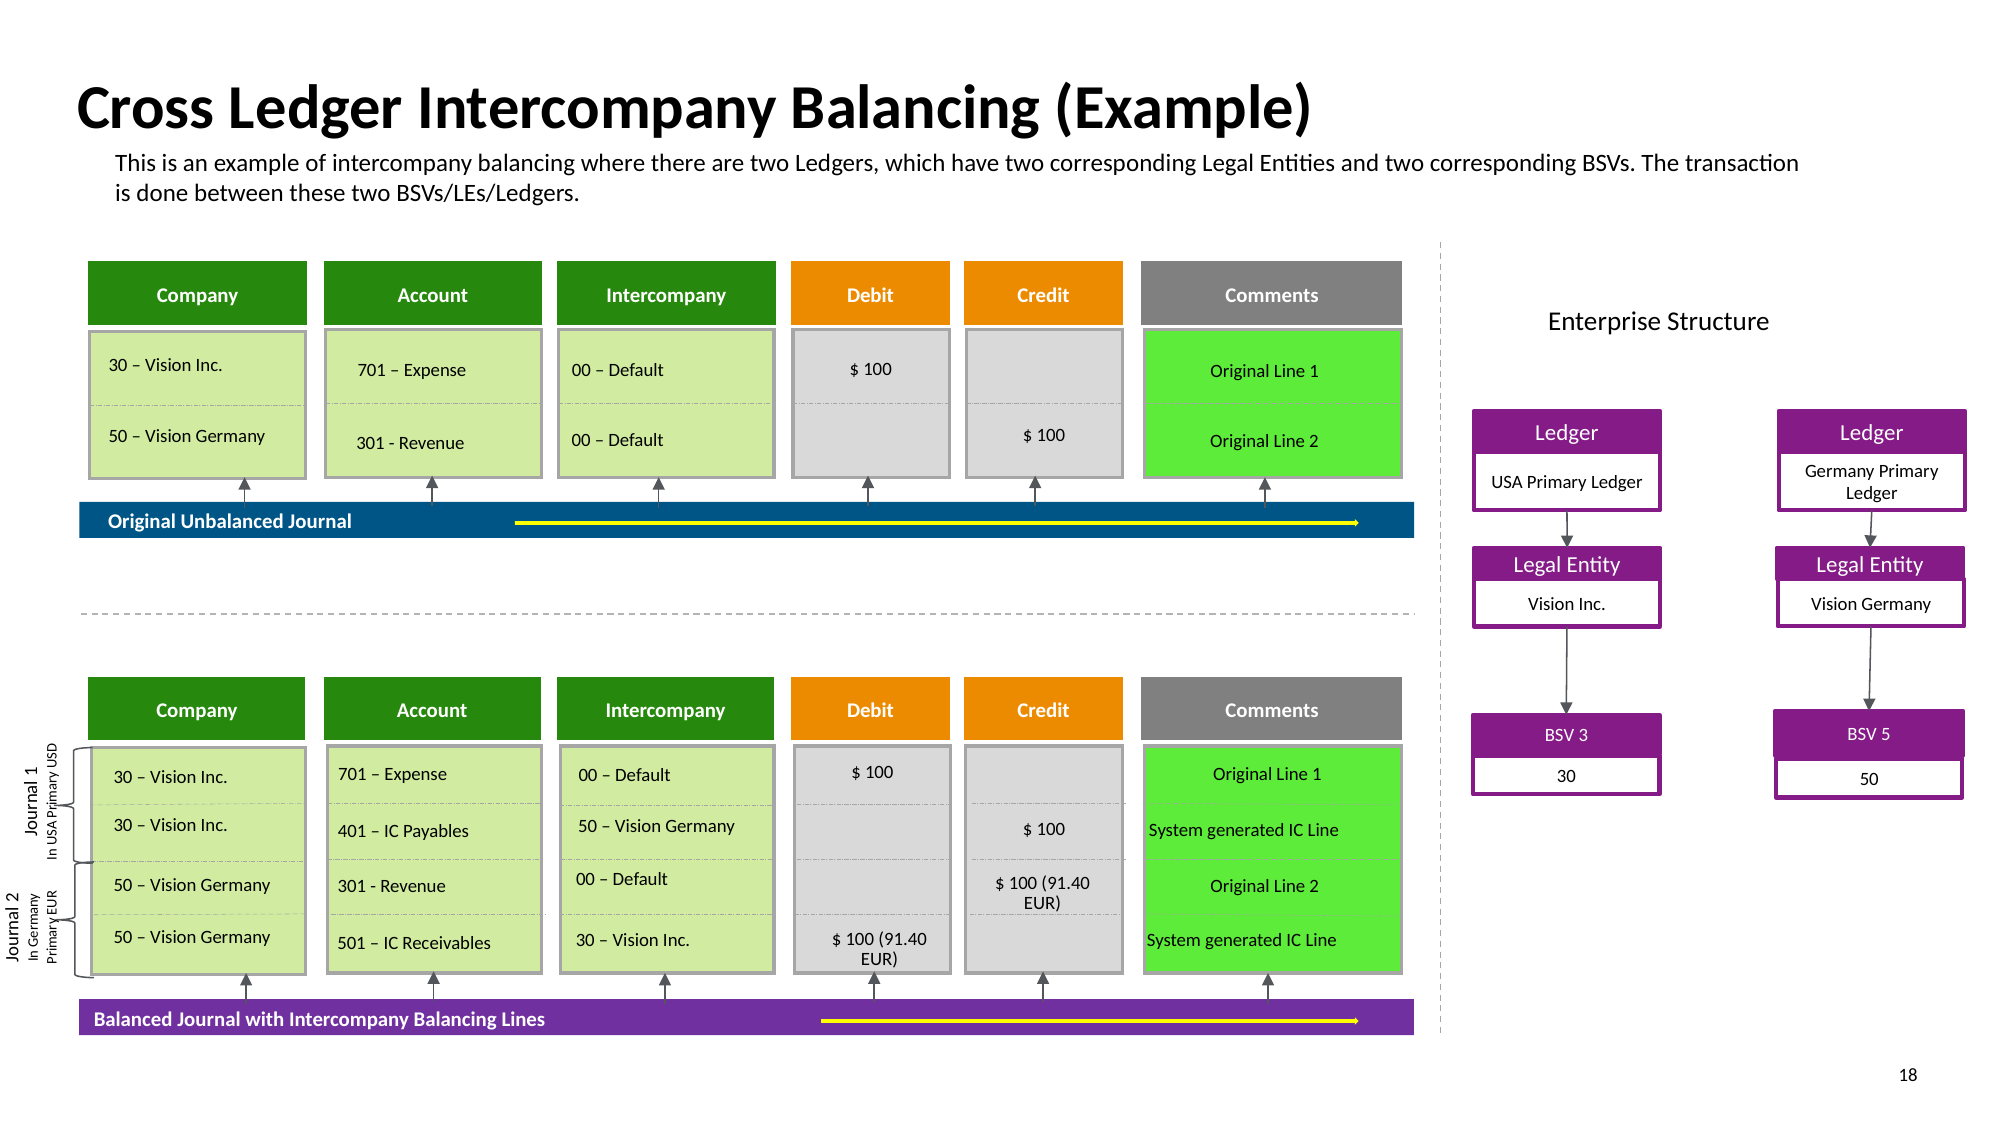

# Cross Ledger Intercompany Balancing (Example)
This is an example of intercompany balancing where there are two Ledgers, which have two corresponding Legal Entities and two corresponding BSVs. The transaction is done between these two BSVs/LEs/Ledgers.
Company
Account
Intercompany
Debit
Credit
Comments
Enterprise Structure

30 – Vision Inc.
$ 100
701 – Expense
00 – Default
Original Line 1
Ledger
Ledger
$ 100
50 – Vision Germany
00 – Default
Original Line 2
301 - Revenue
USA Primary Ledger
Germany Primary Ledger
   Original Unbalanced Journal

Legal Entity
Legal Entity
Vision Germany
Vision Inc.
Company
Account
Intercompany
Debit
Credit
Comments
BSV 5
BSV 3
Journal 1
In USA Primary USD

30
$ 100
Original Line 1
701 – Expense
50
00 – Default
30 – Vision Inc.
30 – Vision Inc.
50 – Vision Germany
$ 100
System generated IC Line
401 – IC Payables
Journal 2
In Germany Primary EUR

00 – Default
$ 100 (91.40 EUR)
50 – Vision Germany
301 - Revenue
Original Line 2
50 – Vision Germany
$ 100 (91.40 EUR)
30 – Vision Inc.
System generated IC Line
501 – IC Receivables
Balanced Journal with Intercompany Balancing Lines